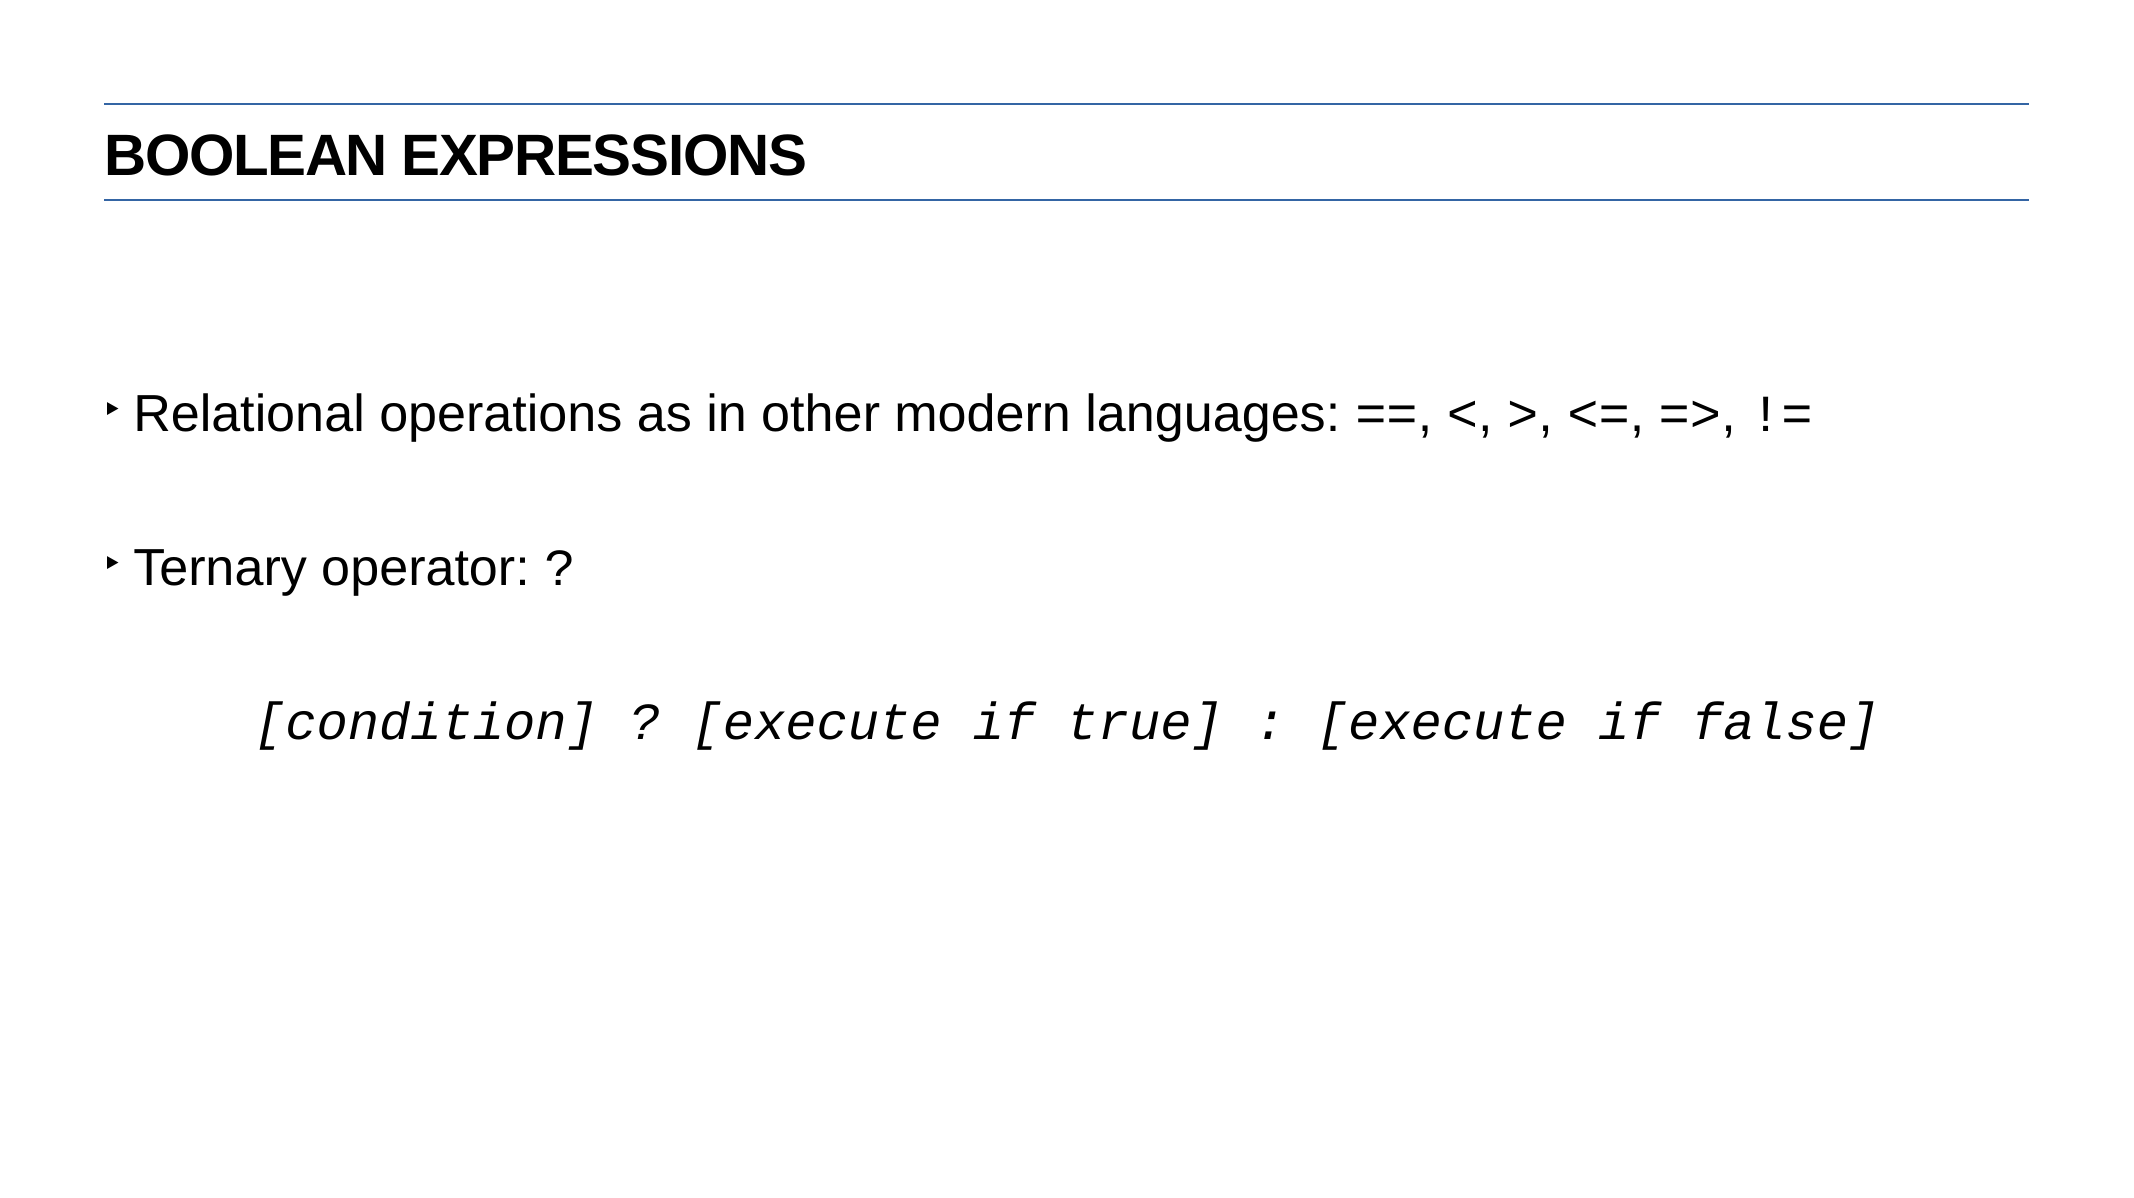

Boolean expressions

Relational operations as in other modern languages: ==, <, >, <=, =>, !=

Ternary operator: ?

	[condition] ? [execute if true] : [execute if false]